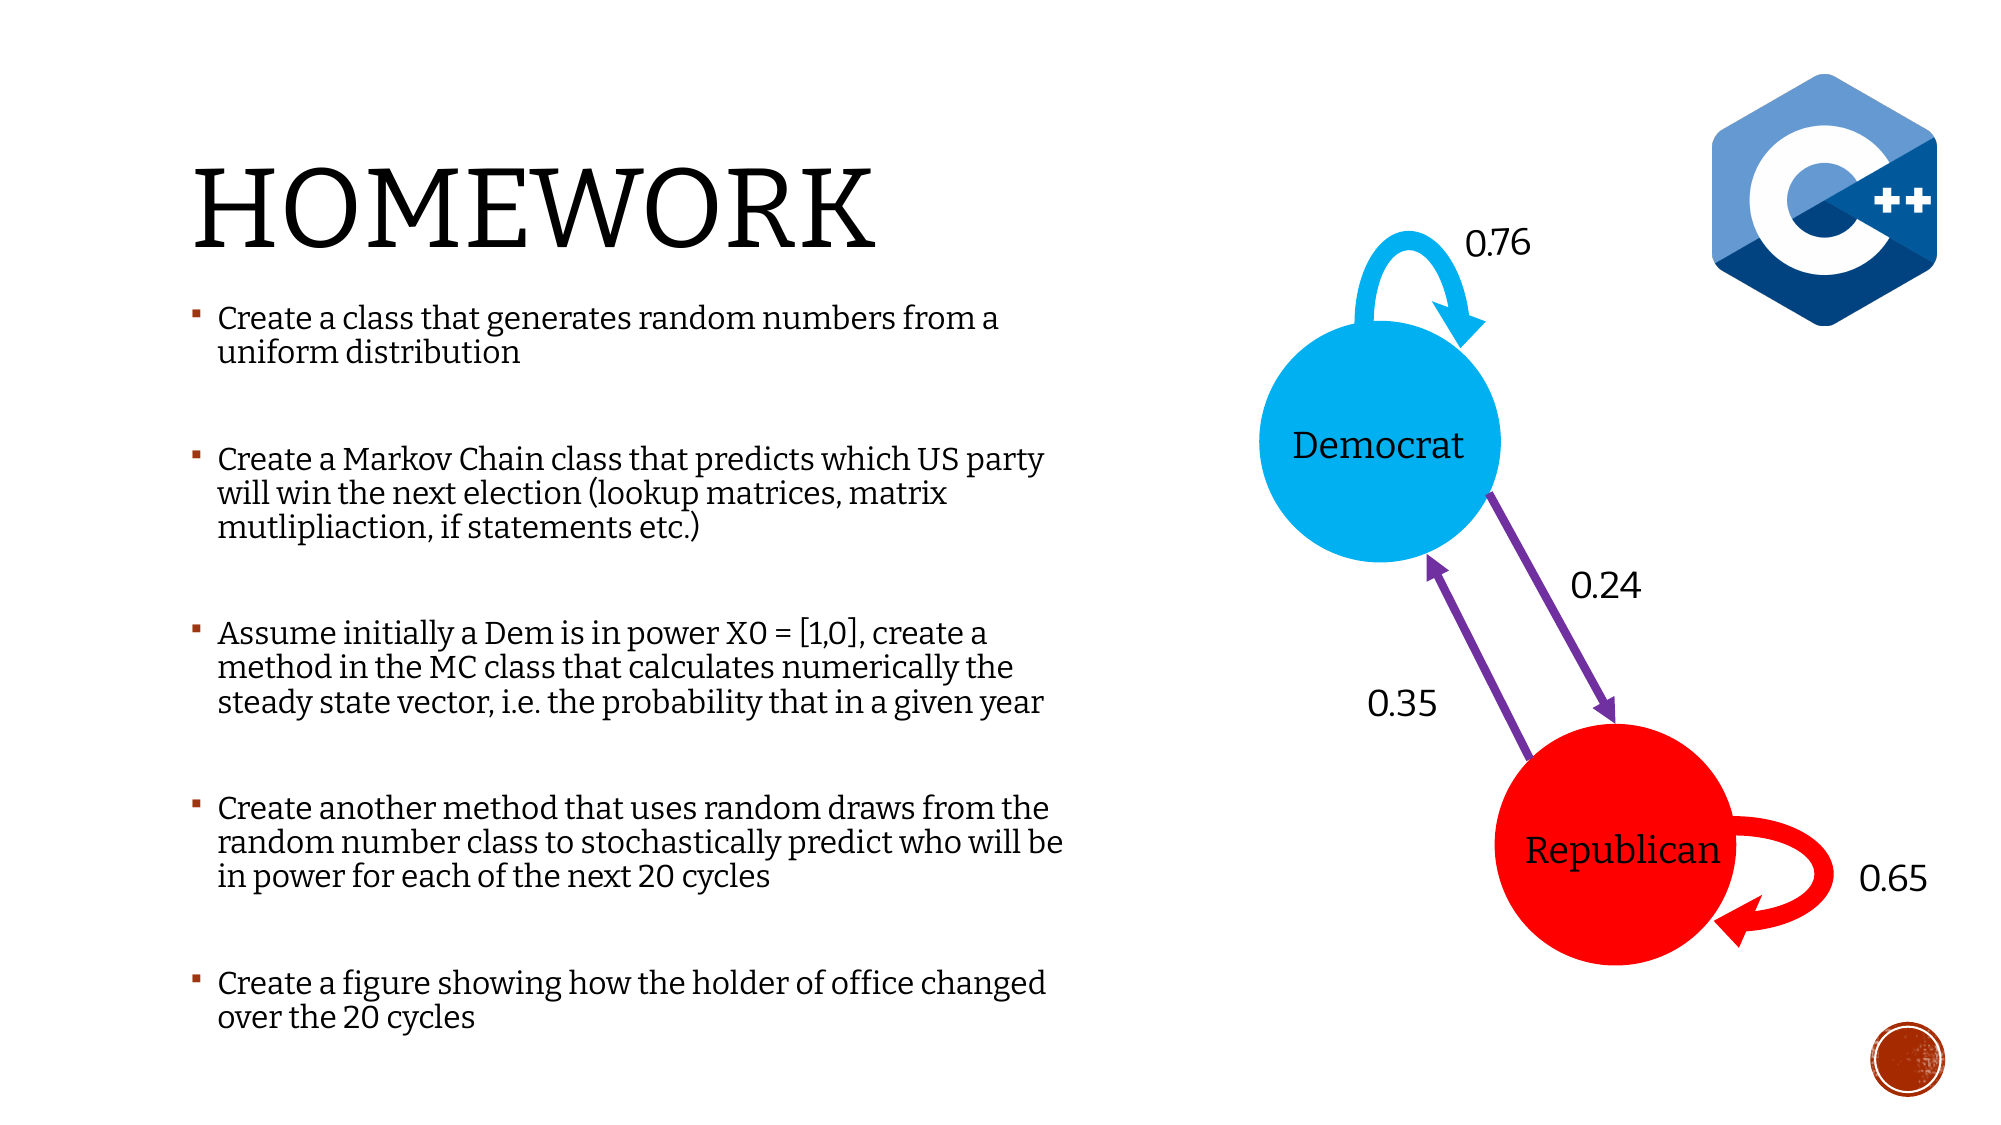

# homework
0.76

Create a class that generates random numbers from a uniform distribution

Create a Markov Chain class that predicts which US party will win the next election (lookup matrices, matrix mutlipliaction, if statements etc.)

Assume initially a Dem is in power X0 = [1,0], create a method in the MC class that calculates numerically the steady state vector, i.e. the probability that in a given year

Create another method that uses random draws from the random number class to stochastically predict who will be in power for each of the next 20 cycles

Create a figure showing how the holder of office changed over the 20 cycles

Democrat
0.24
0.35

Republican
0.65